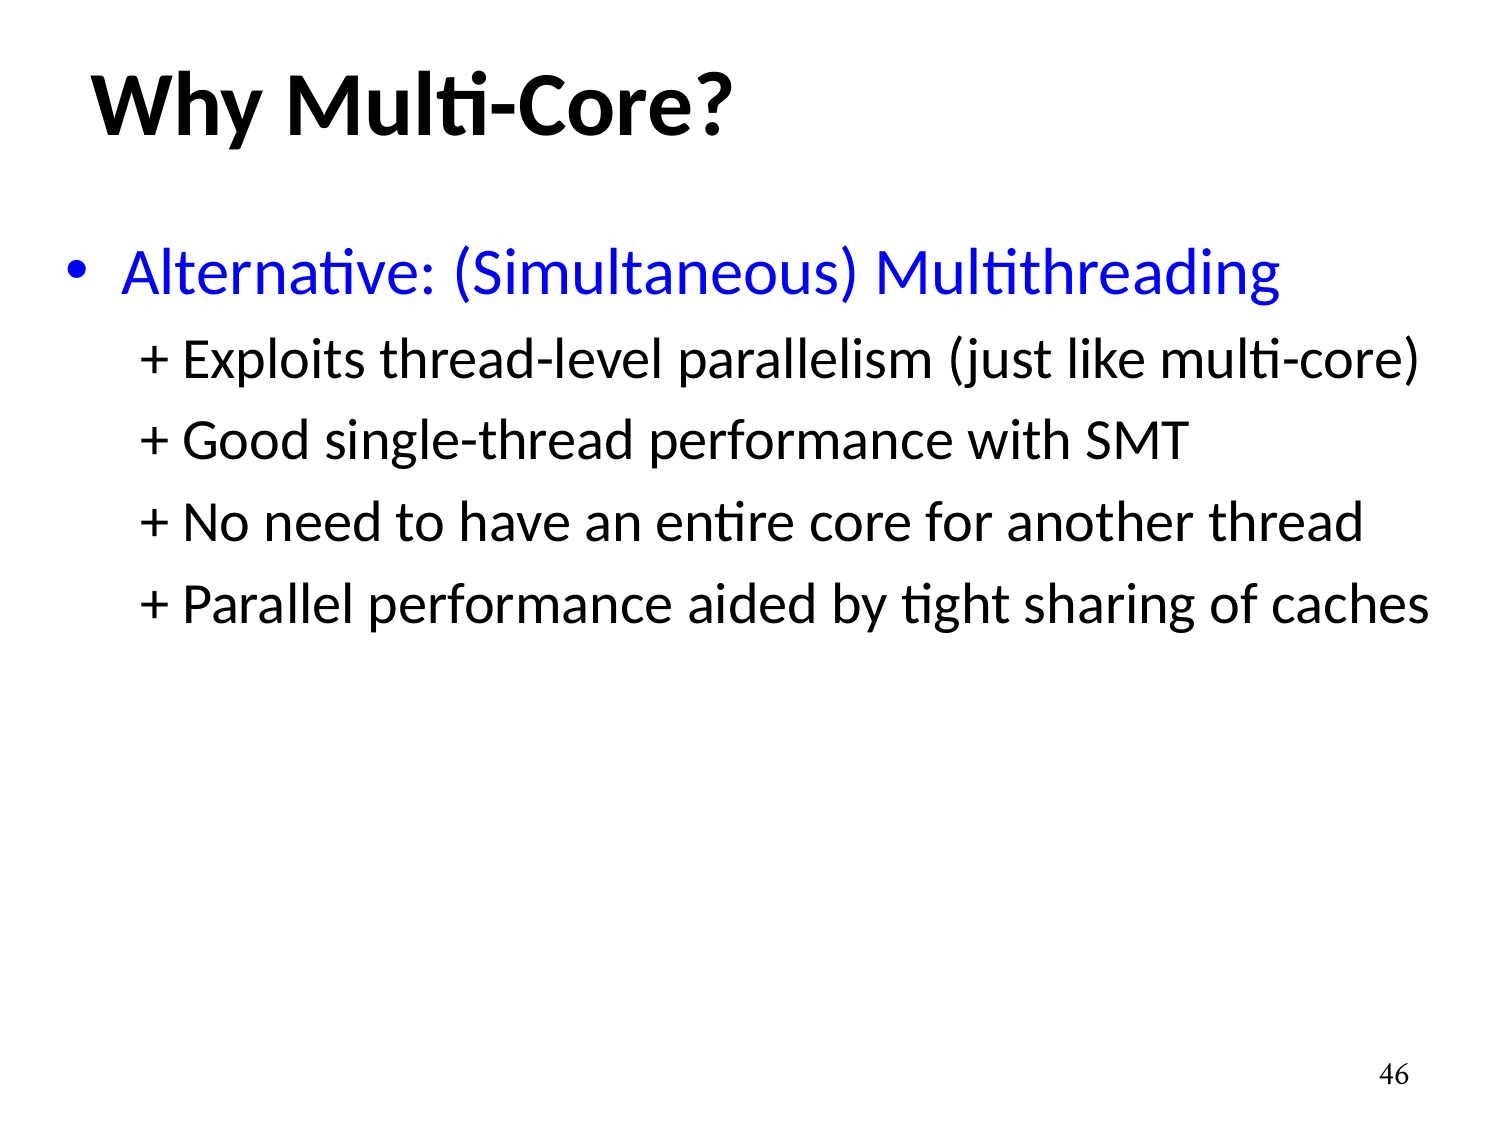

# Why Multi-Core?
Alternative: (Simultaneous) Multithreading
+ Exploits thread-level parallelism (just like multi-core)
+ Good single-thread performance with SMT
+ No need to have an entire core for another thread
+ Parallel performance aided by tight sharing of caches

46